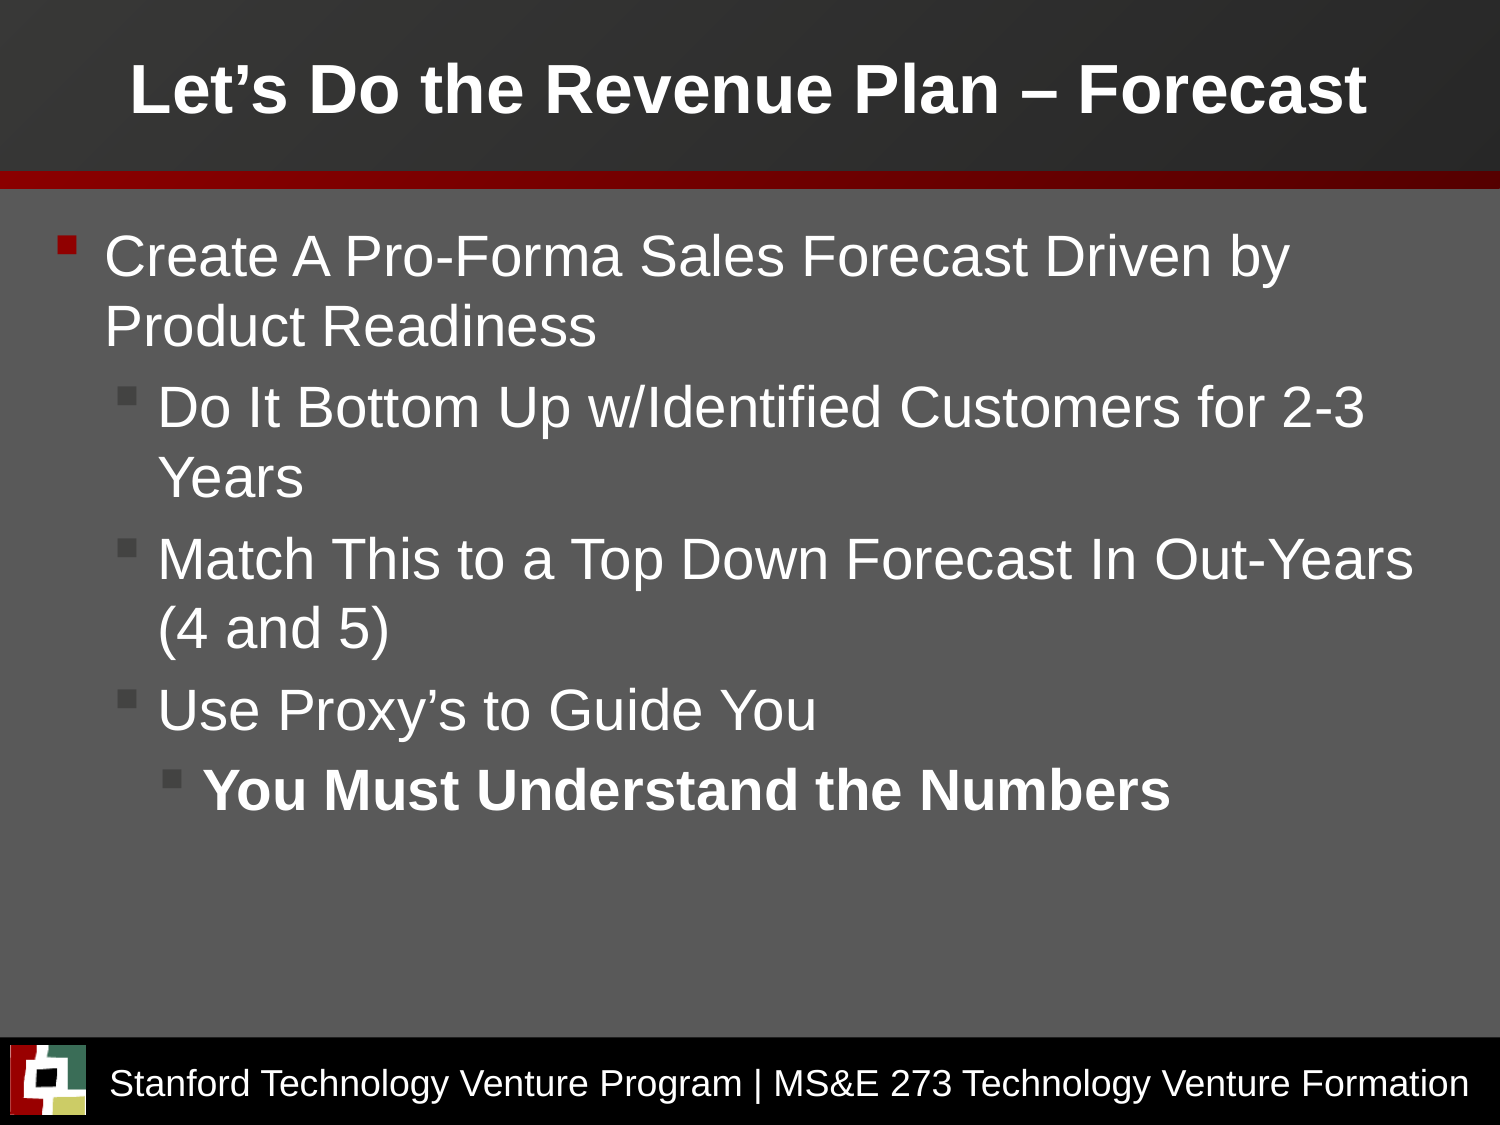

# Let’s Do the Revenue Plan – Forecast
Create A Pro-Forma Sales Forecast Driven by Product Readiness
Do It Bottom Up w/Identified Customers for 2-3 Years
Match This to a Top Down Forecast In Out-Years (4 and 5)
Use Proxy’s to Guide You
You Must Understand the Numbers